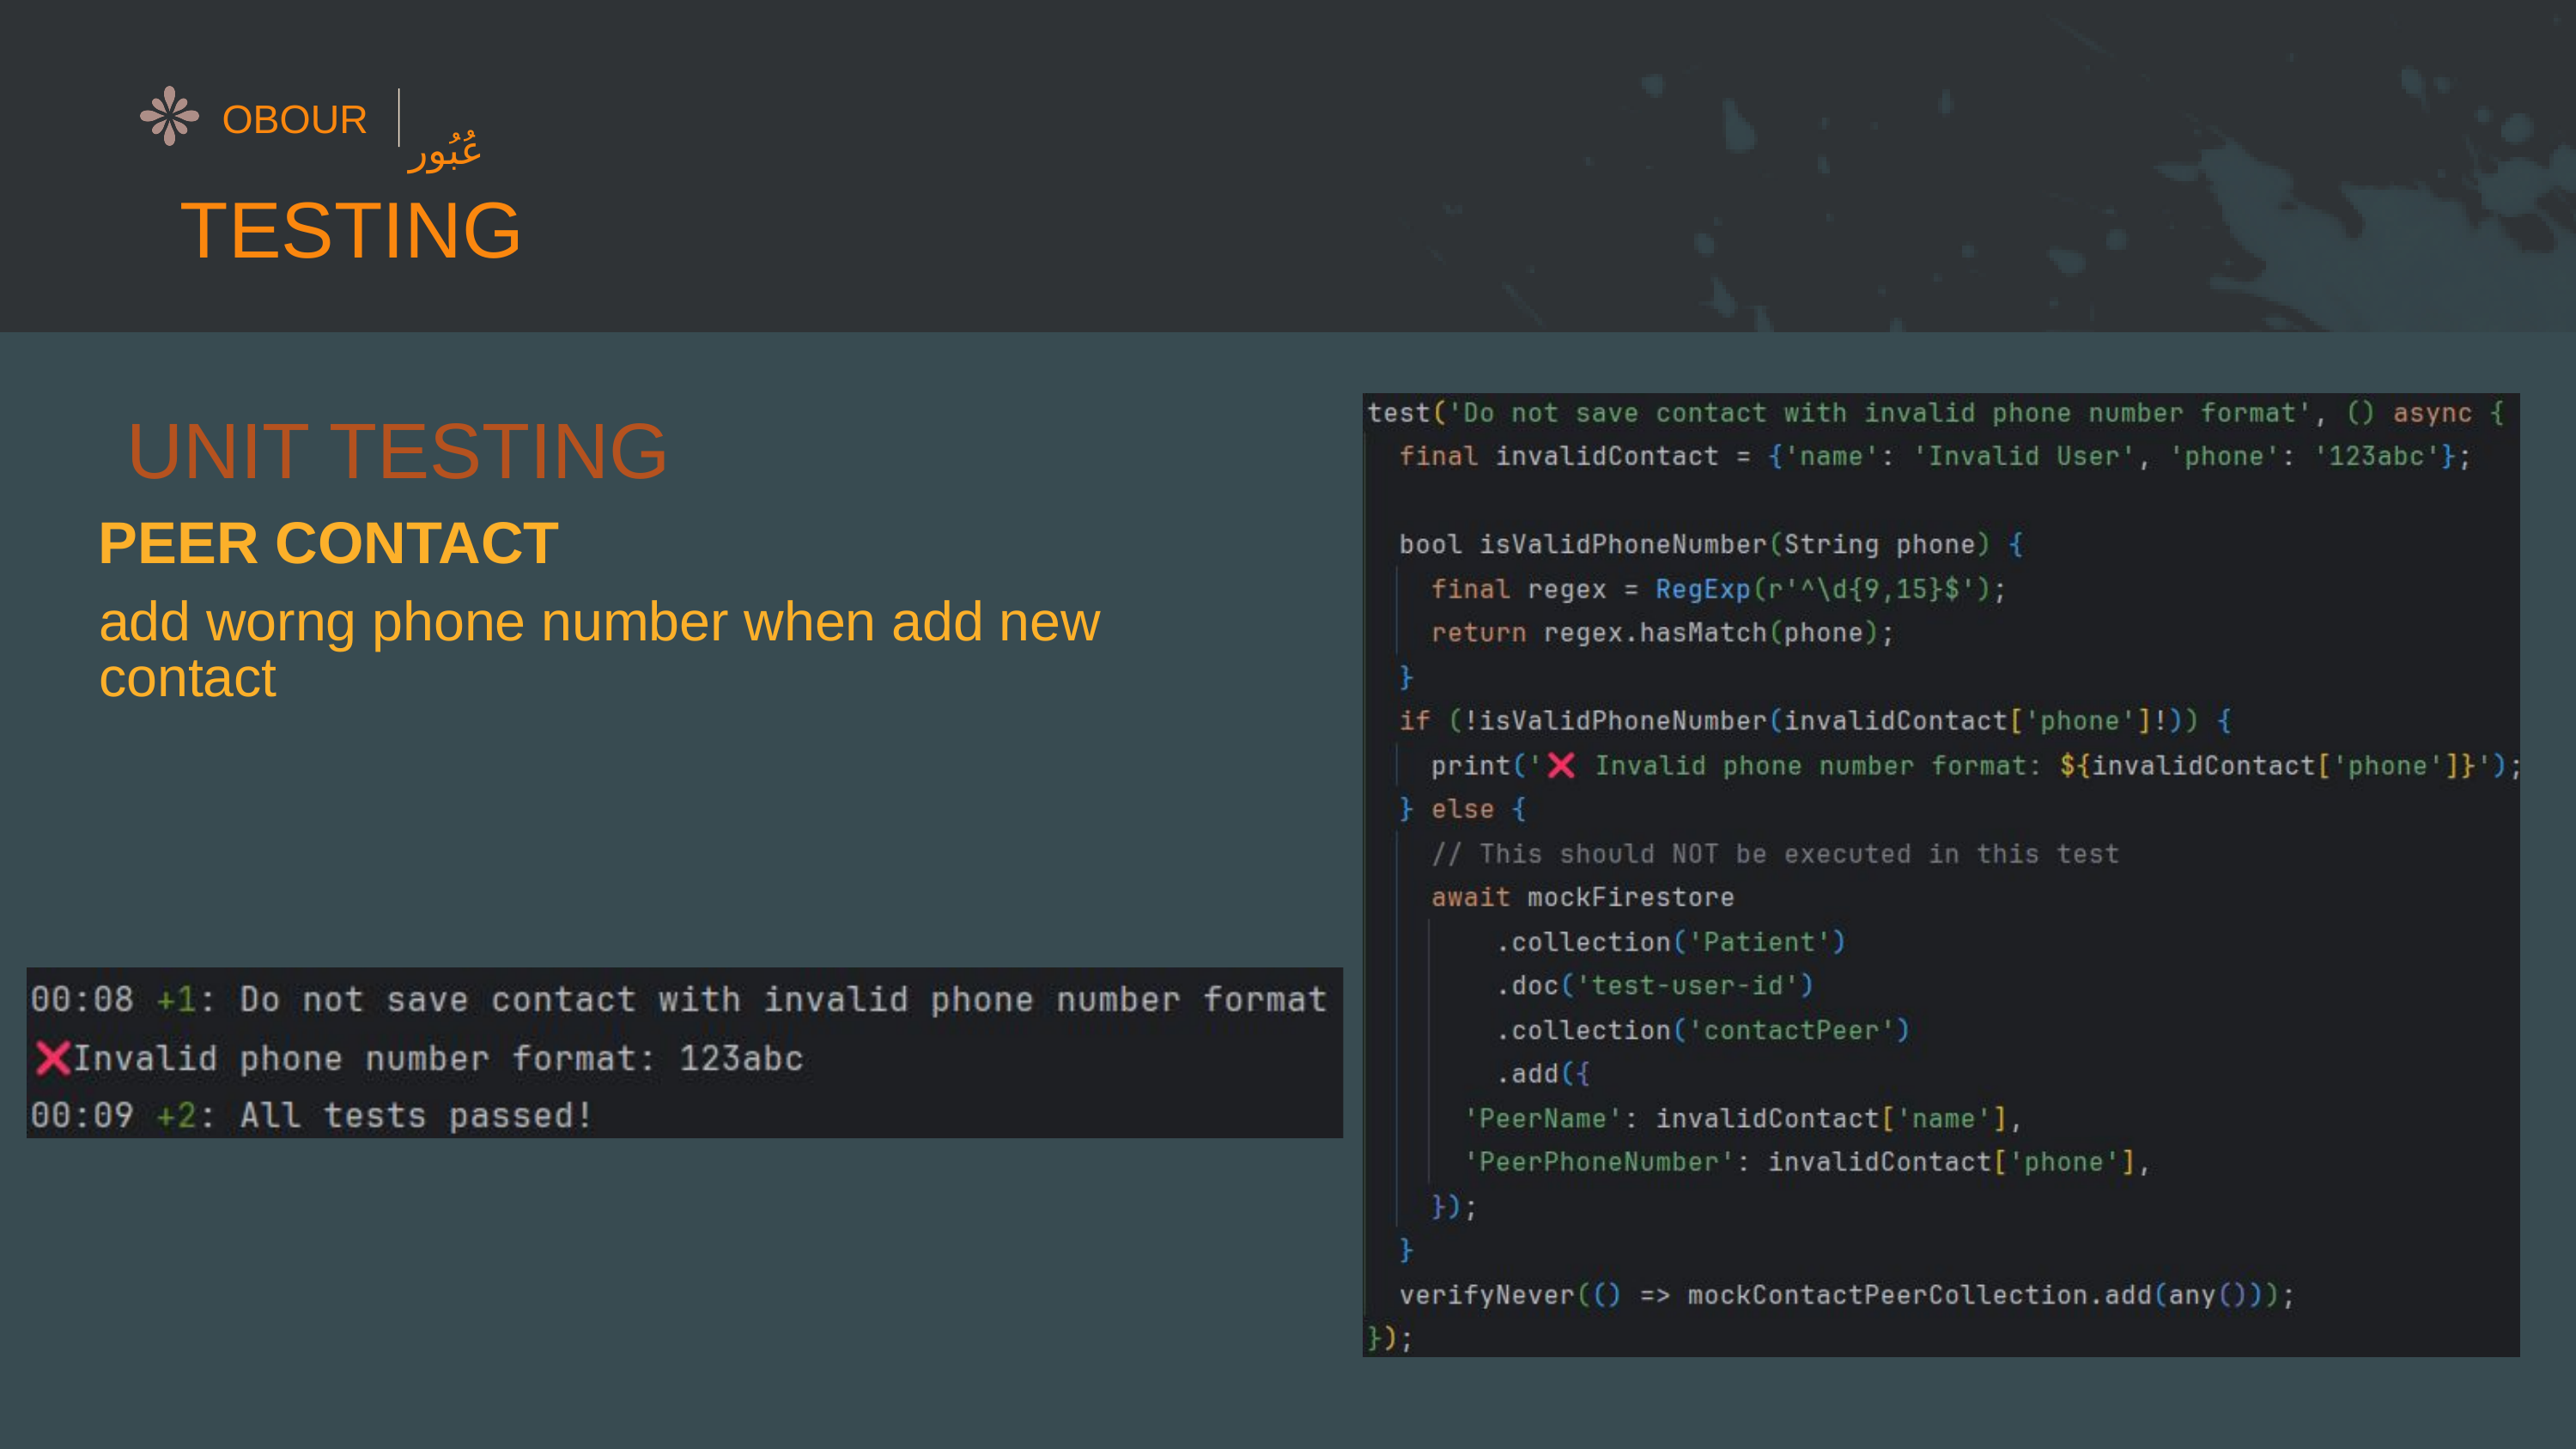

عُبُور

OBOUR

TESTING

UNIT TESTING
PEER CONTACT
add worng phone number when add new contact